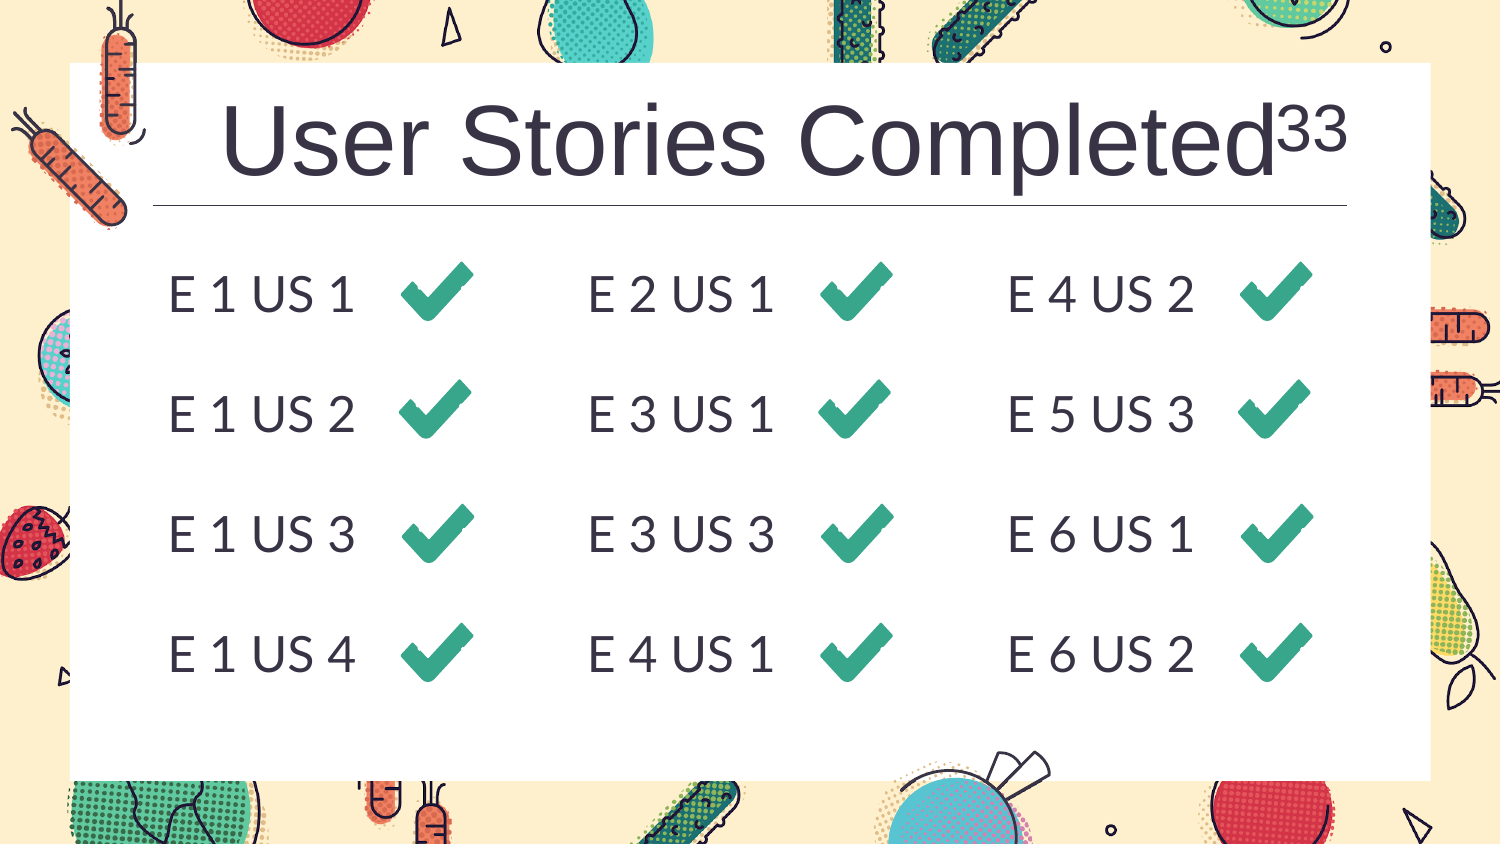

# User Stories Completed
33
E 1 US 1

E 1 US 2

E 1 US 3

E 1 US 4
E 2 US 1

E 3 US 1

E 3 US 3

E 4 US 1
E 4 US 2

E 5 US 3

E 6 US 1

E 6 US 2